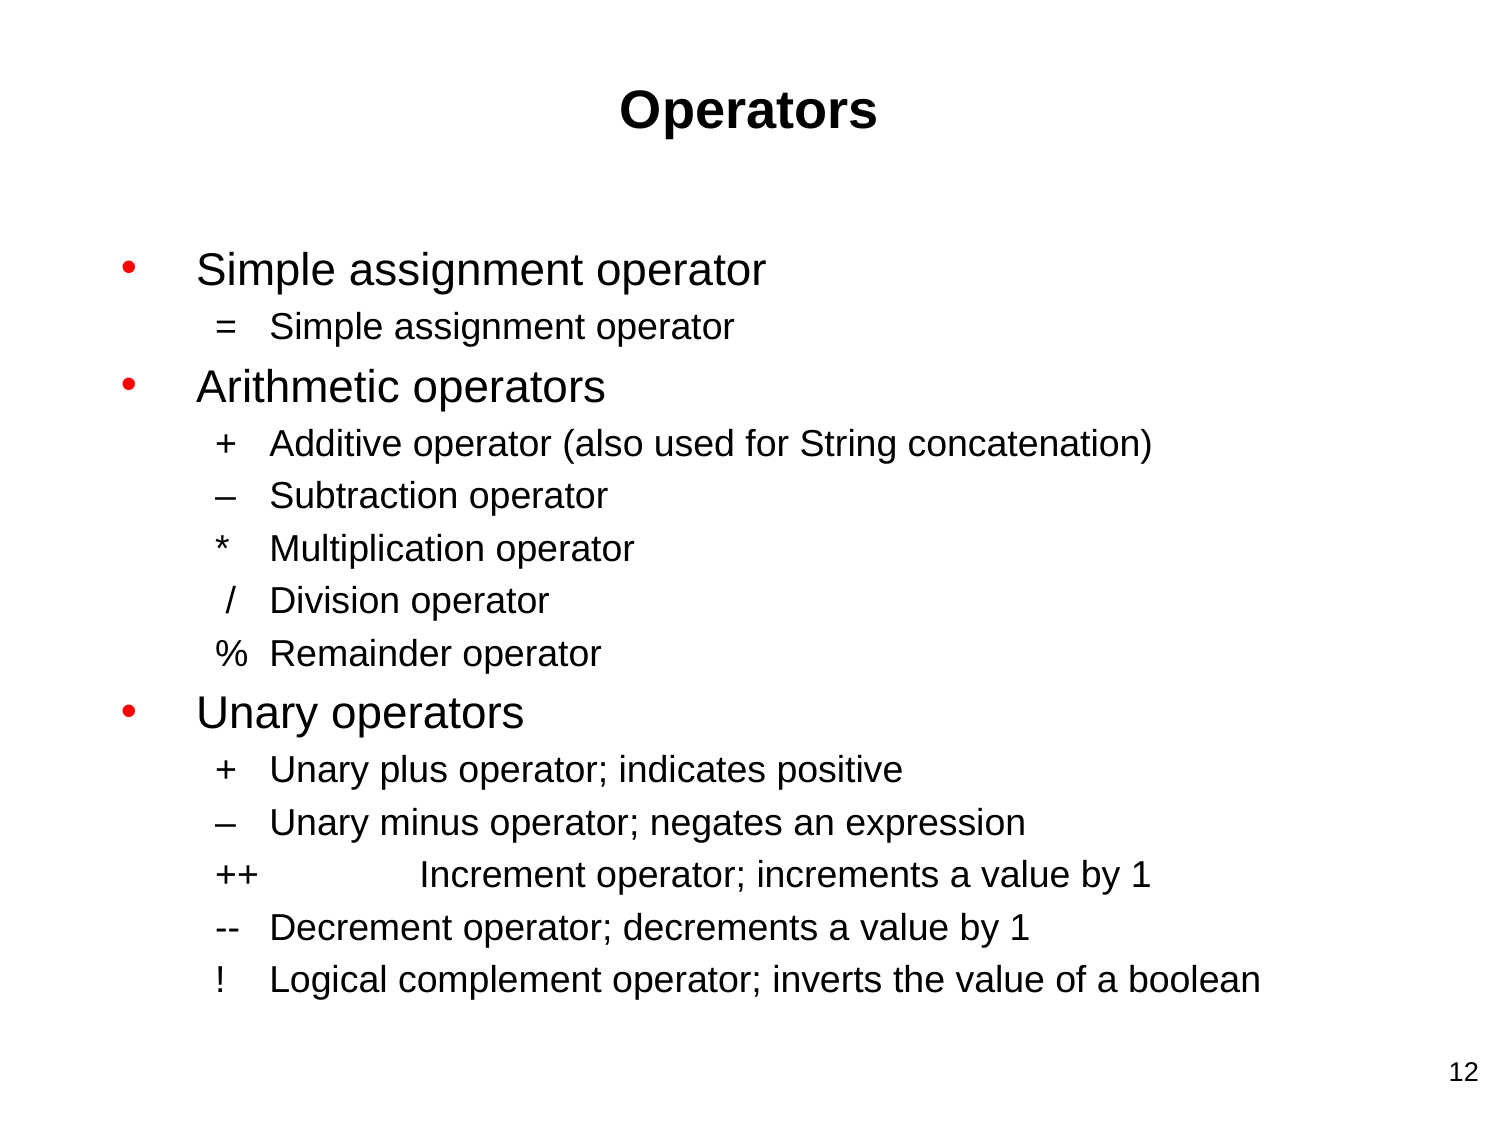

# Operators
Simple assignment operator
= 	Simple assignment operator
Arithmetic operators
+ 	Additive operator (also used for String concatenation)
– 	Subtraction operator
* 	Multiplication operator
 / 	Division operator
% 	Remainder operator
Unary operators
+ 	Unary plus operator; indicates positive
– 	Unary minus operator; negates an expression
++ 	Increment operator; increments a value by 1
-- 	Decrement operator; decrements a value by 1
! 	Logical complement operator; inverts the value of a boolean
12